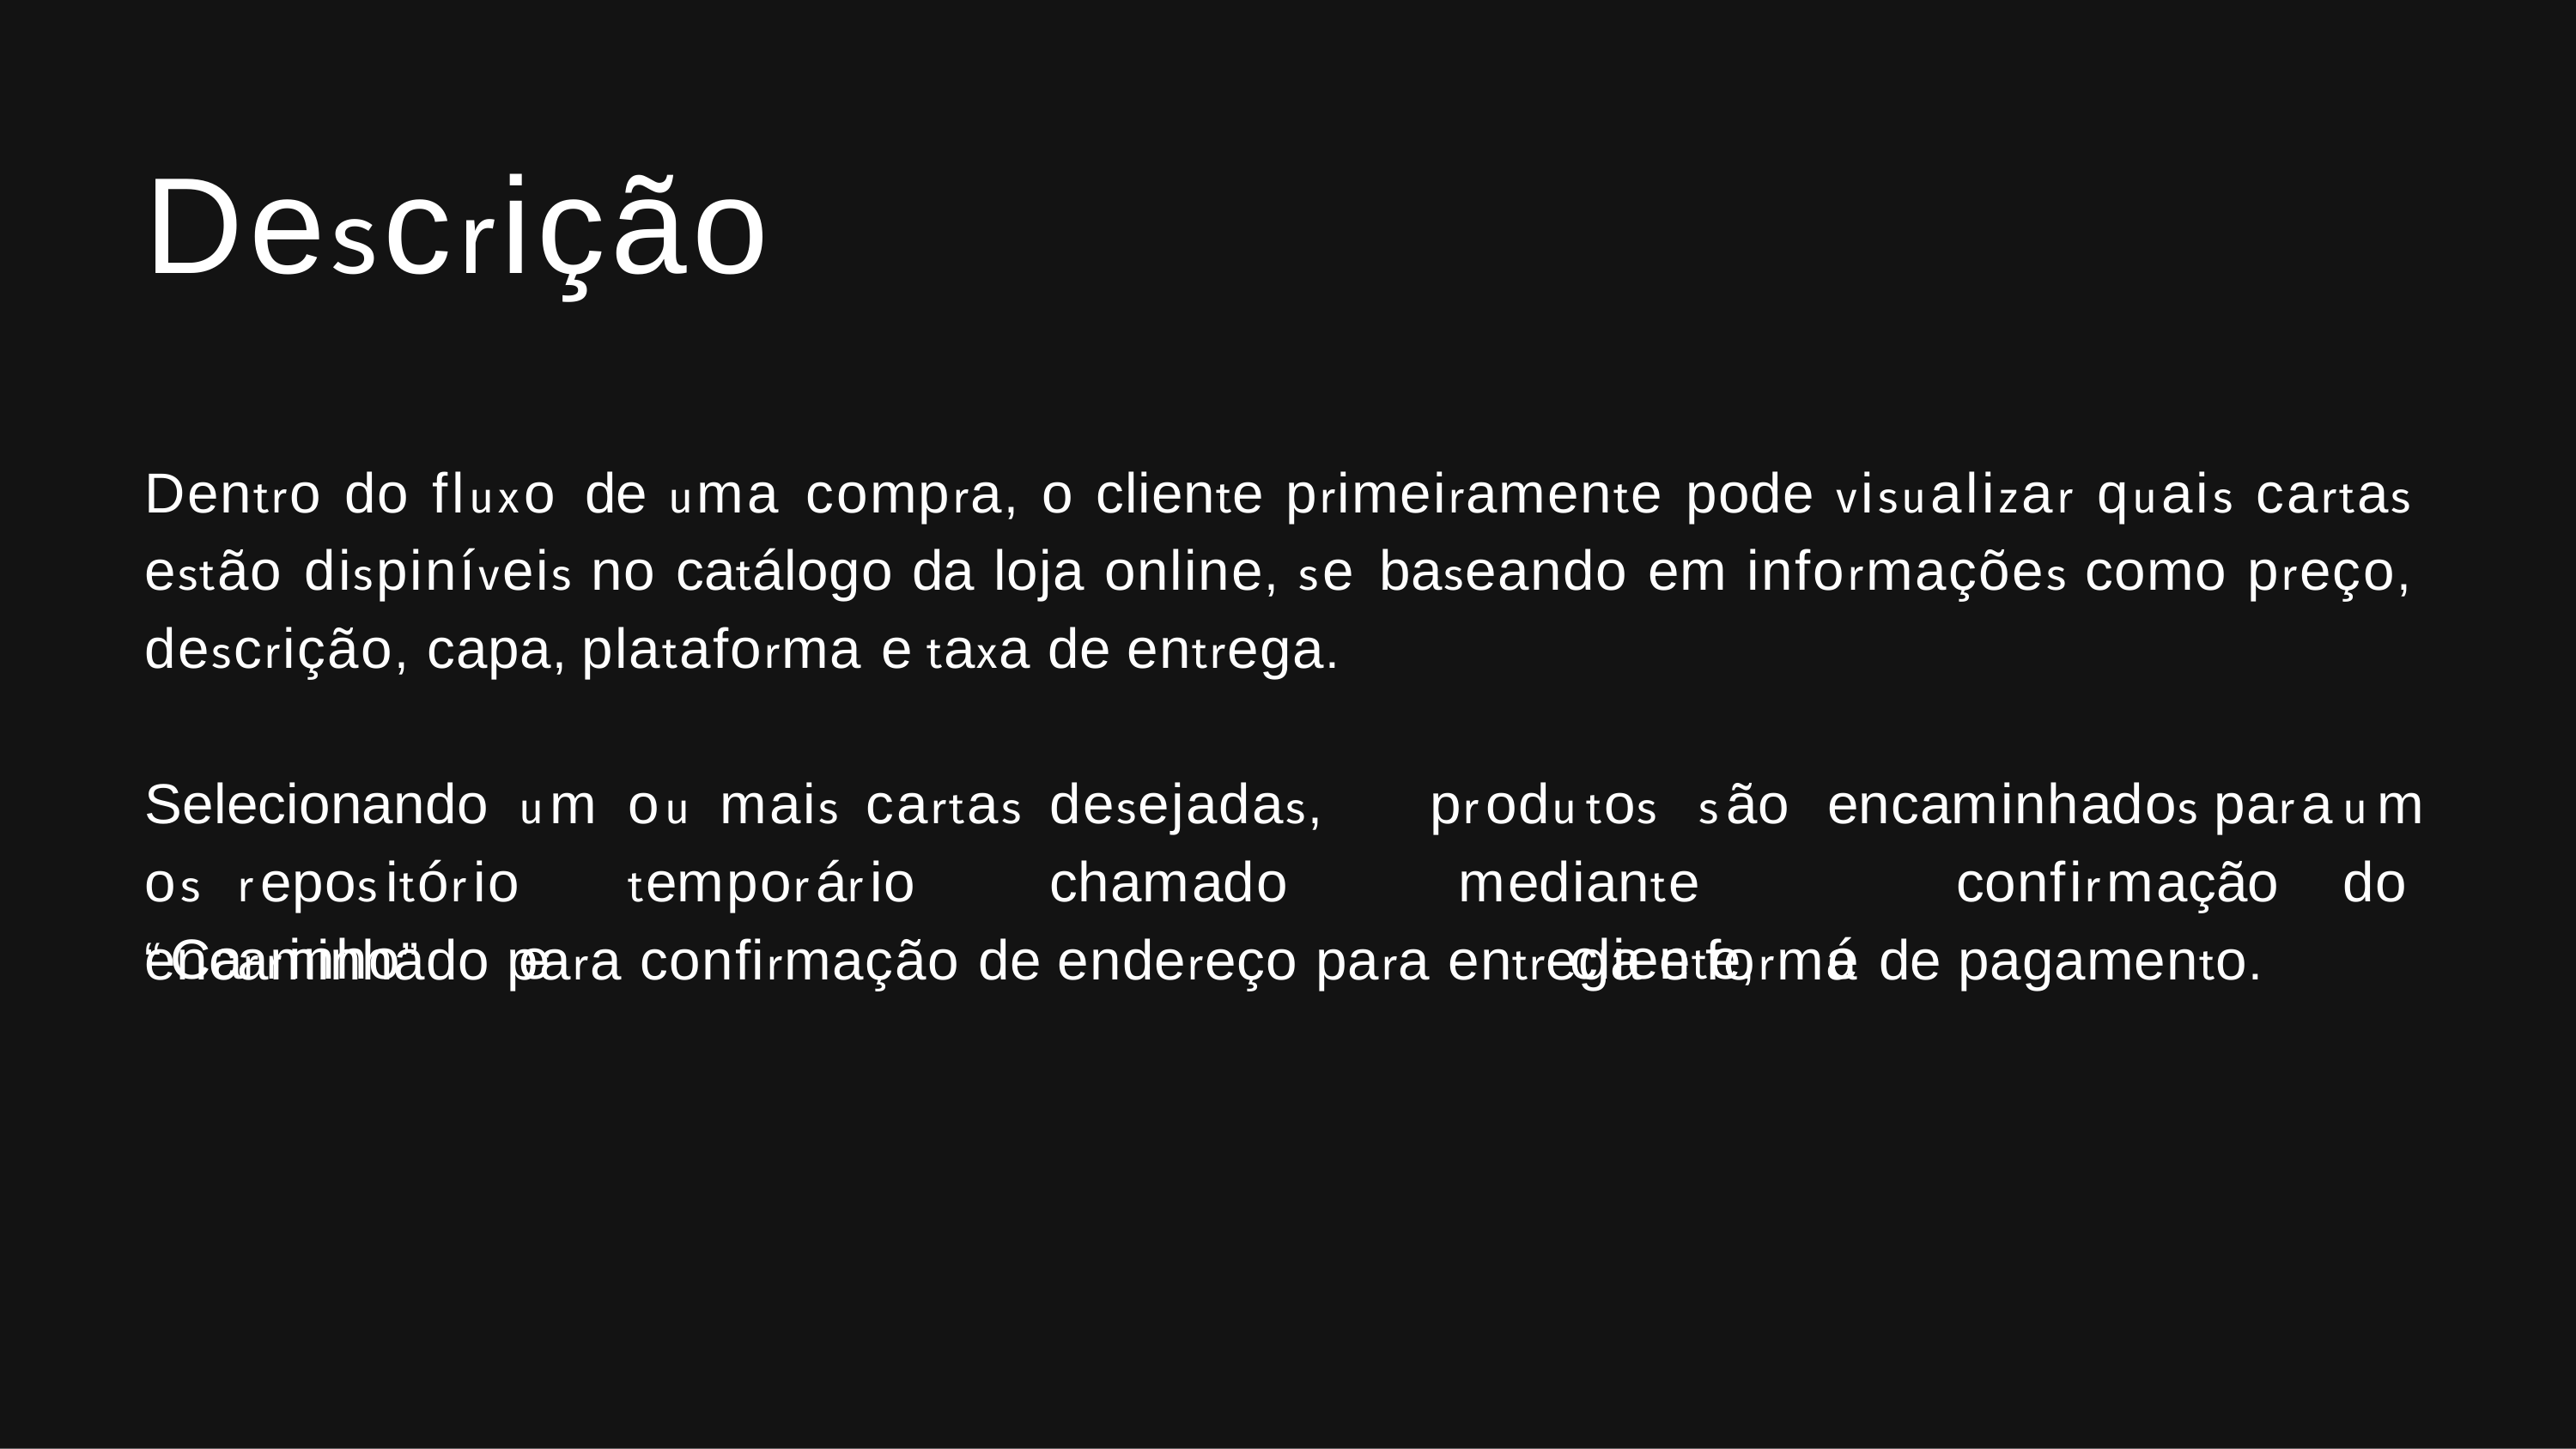

# Descrição
Dentro do fluxo de uma compra, o cliente primeiramente pode visualizar quais cartas  estão dispiníveis no catálogo da loja online, se baseando em informações como preço,  descrição, capa, plataforma e taxa de entrega.
Selecionando	um	ou	mais	cartas	desejadas,	os  repositório	temporário	chamado		“Carrinho”		e
produtos	são	encaminhados	para	um  mediante		confirmação	do	cliente,	é
encaminhado para confirmação de endereço para entrega e forma de pagamento.